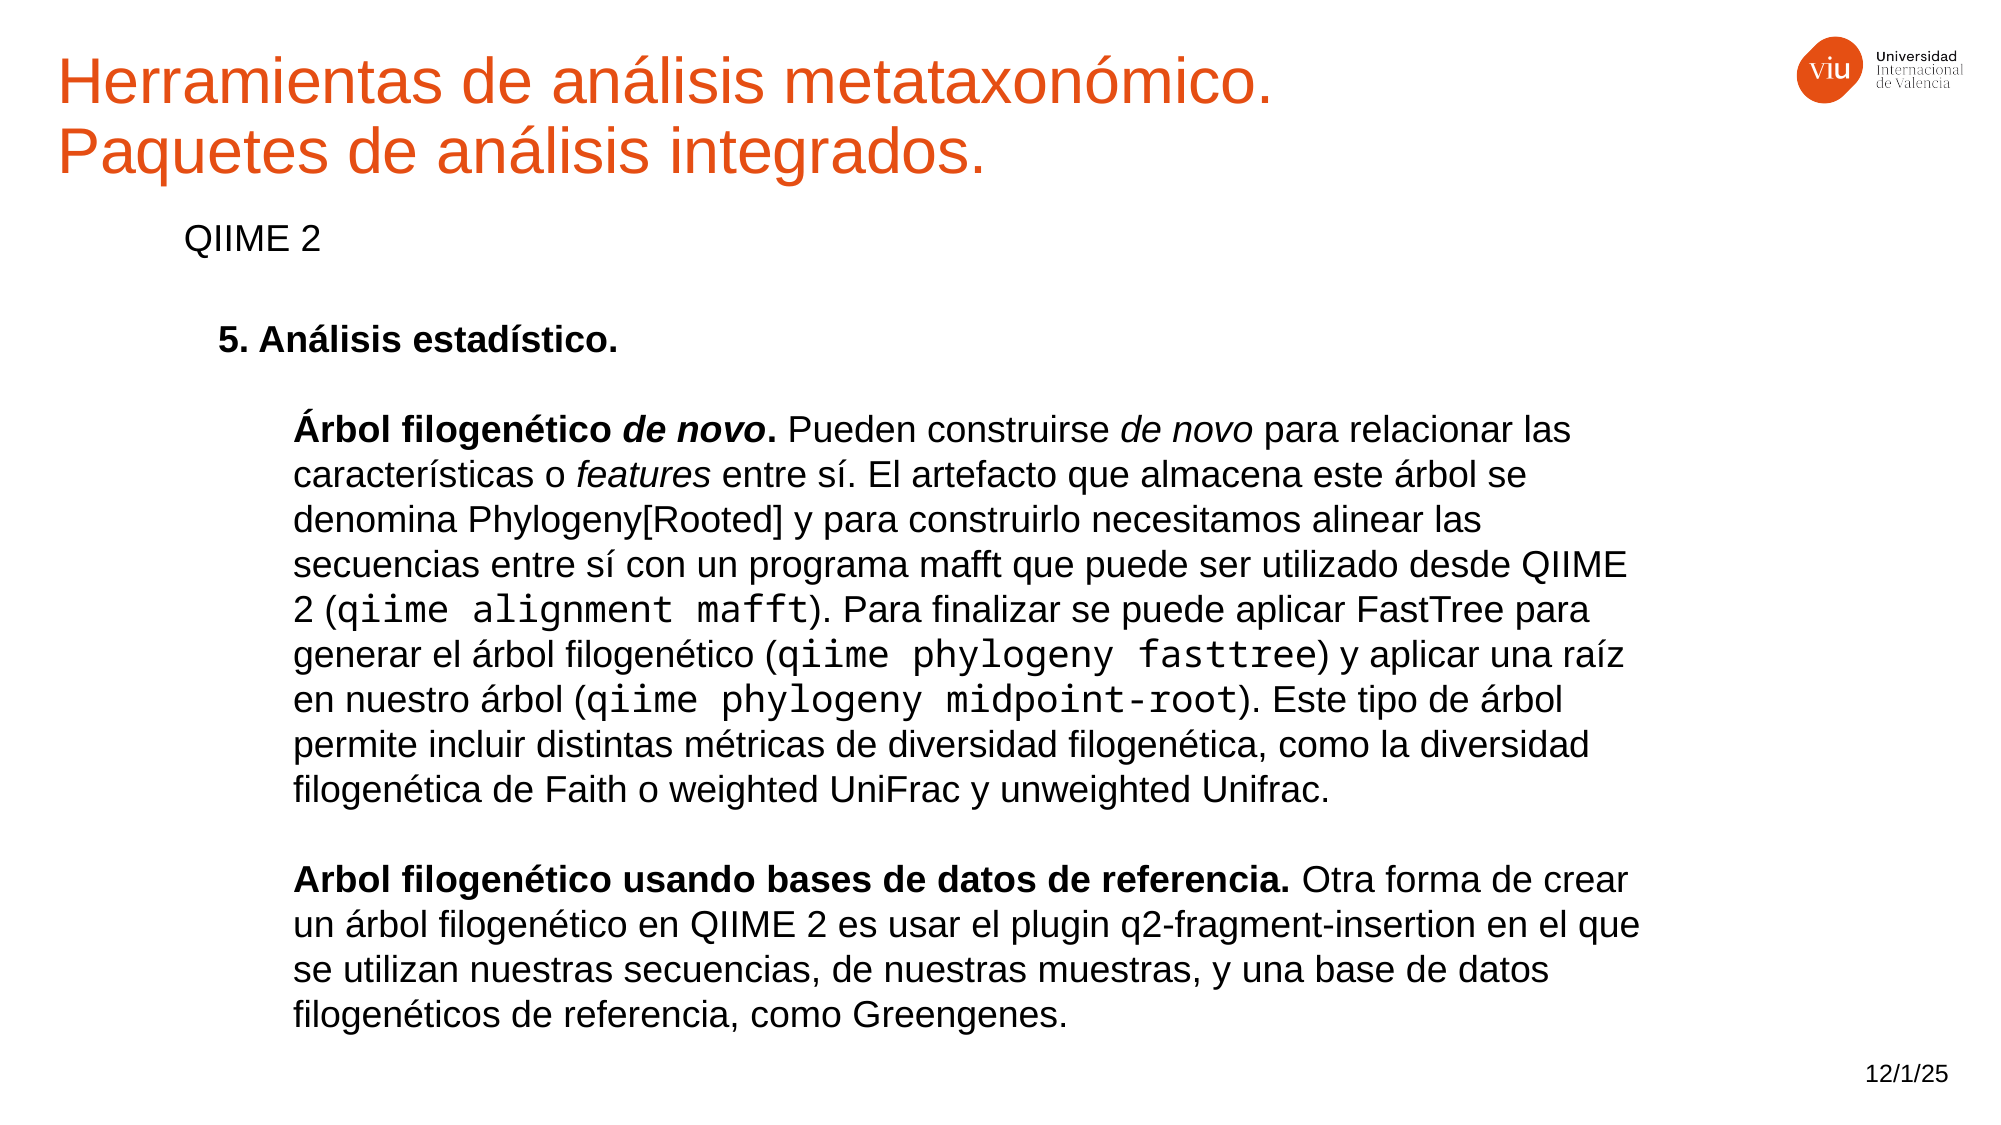

Herramientas de análisis metataxonómico. Paquetes de análisis integrados.
QIIME 2

5. Análisis estadístico.

Árbol filogenético de novo. Pueden construirse de novo para relacionar las características o features entre sí. El artefacto que almacena este árbol se denomina Phylogeny[Rooted] y para construirlo necesitamos alinear las secuencias entre sí con un programa mafft que puede ser utilizado desde QIIME 2 (qiime alignment mafft). Para finalizar se puede aplicar FastTree para generar el árbol filogenético (qiime phylogeny fasttree) y aplicar una raíz en nuestro árbol (qiime phylogeny midpoint-root). Este tipo de árbol permite incluir distintas métricas de diversidad filogenética, como la diversidad filogenética de Faith o weighted UniFrac y unweighted Unifrac.

Arbol filogenético usando bases de datos de referencia. Otra forma de crear un árbol filogenético en QIIME 2 es usar el plugin q2-fragment-insertion en el que se utilizan nuestras secuencias, de nuestras muestras, y una base de datos filogenéticos de referencia, como Greengenes.